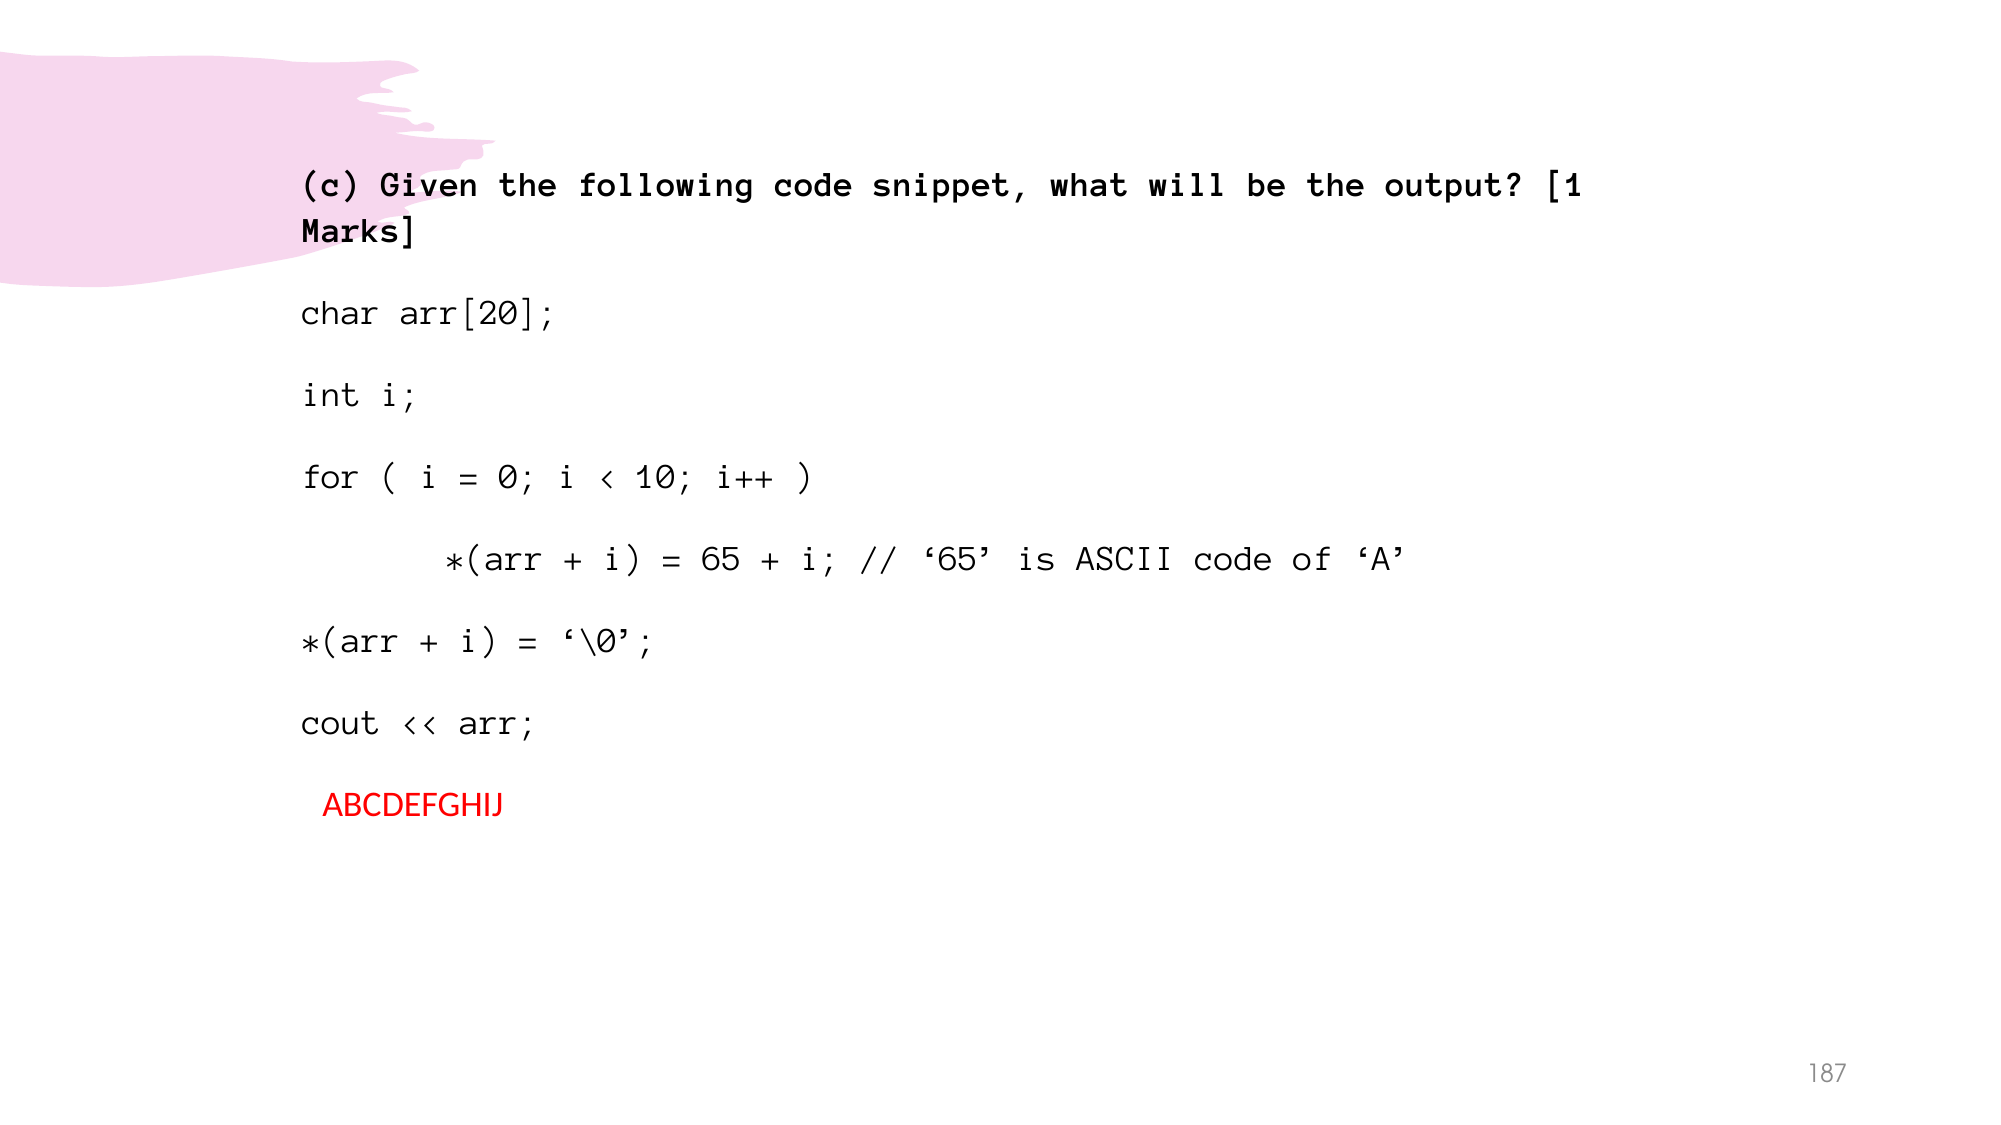

(c) Given the following code snippet, what will be the output? [1 Marks]
char arr[20];
int i;
for ( i = 0; i < 10; i++ )
	*(arr + i) = 65 + i; // ‘65’ is ASCII code of ‘A’
*(arr + i) = ‘\0’;
cout << arr;
 ABCDEFGHIJ

187